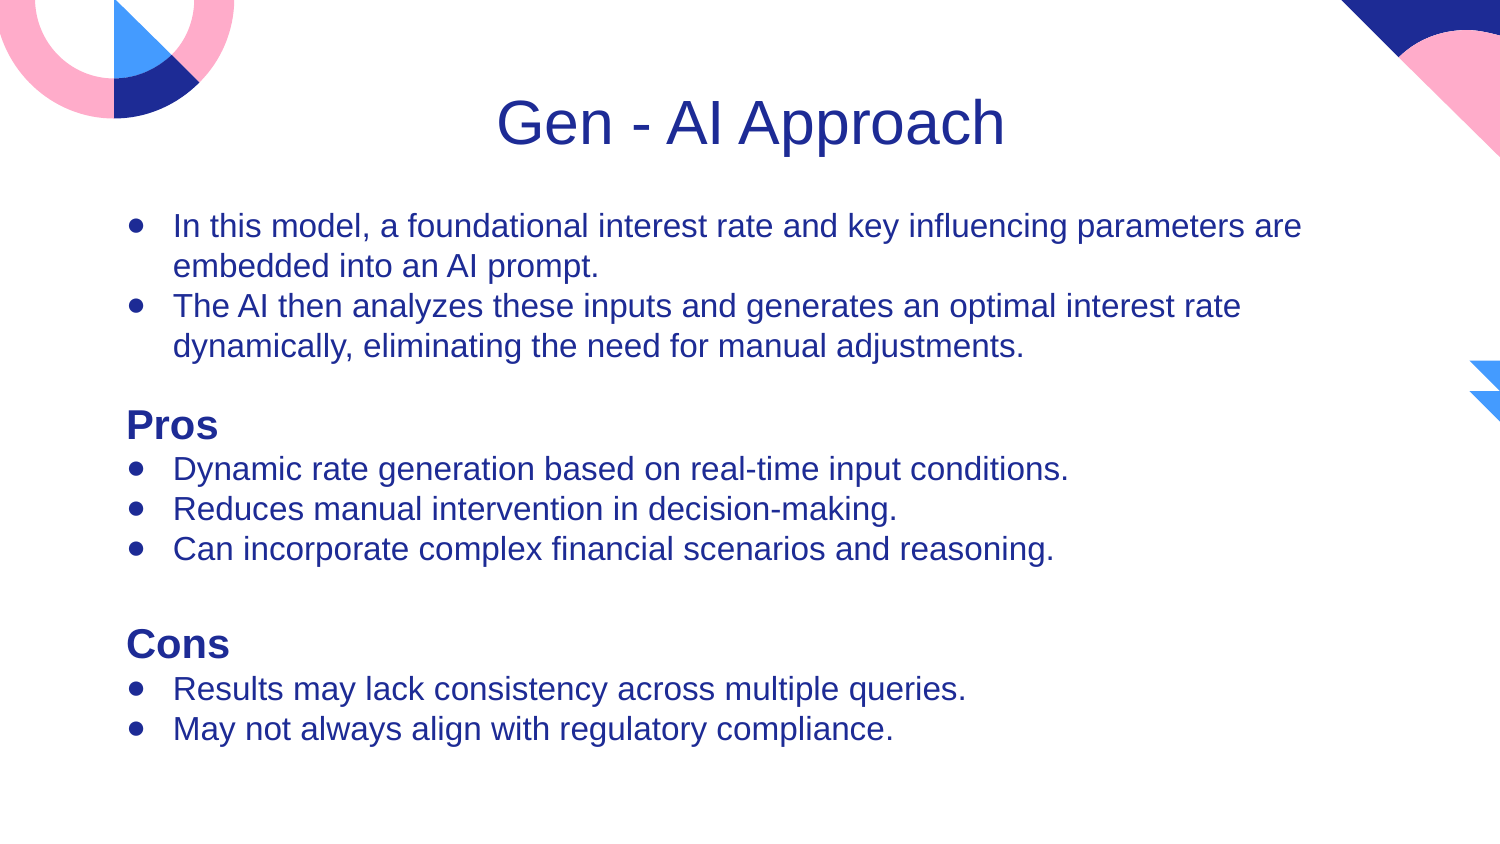

# Gen - AI Approach
In this model, a foundational interest rate and key influencing parameters are embedded into an AI prompt.
The AI then analyzes these inputs and generates an optimal interest rate dynamically, eliminating the need for manual adjustments.
Pros
Dynamic rate generation based on real-time input conditions.
Reduces manual intervention in decision-making.
Can incorporate complex financial scenarios and reasoning.
Cons
Results may lack consistency across multiple queries.
May not always align with regulatory compliance.